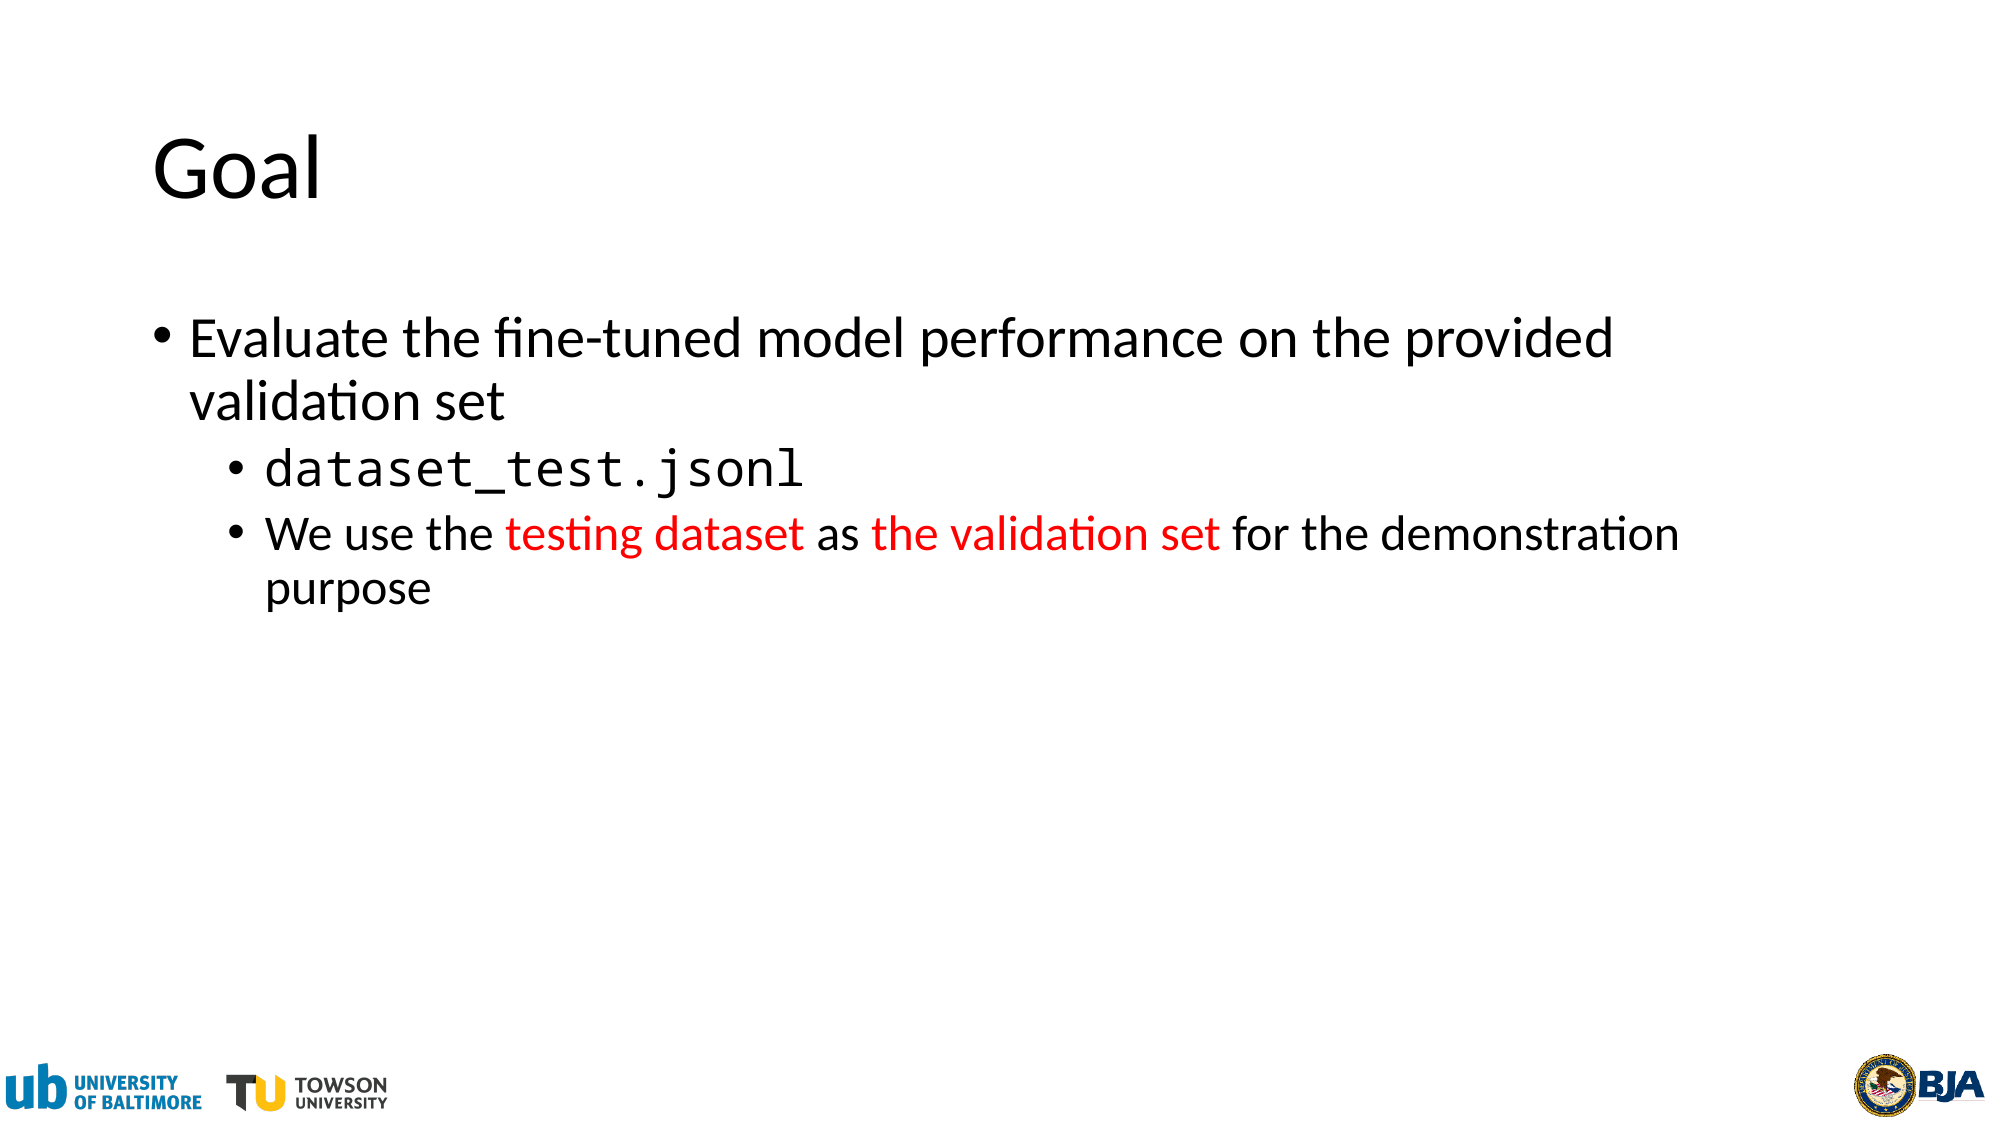

# Goal
Evaluate the fine-tuned model performance on the provided validation set
dataset_test.jsonl
We use the testing dataset as the validation set for the demonstration purpose